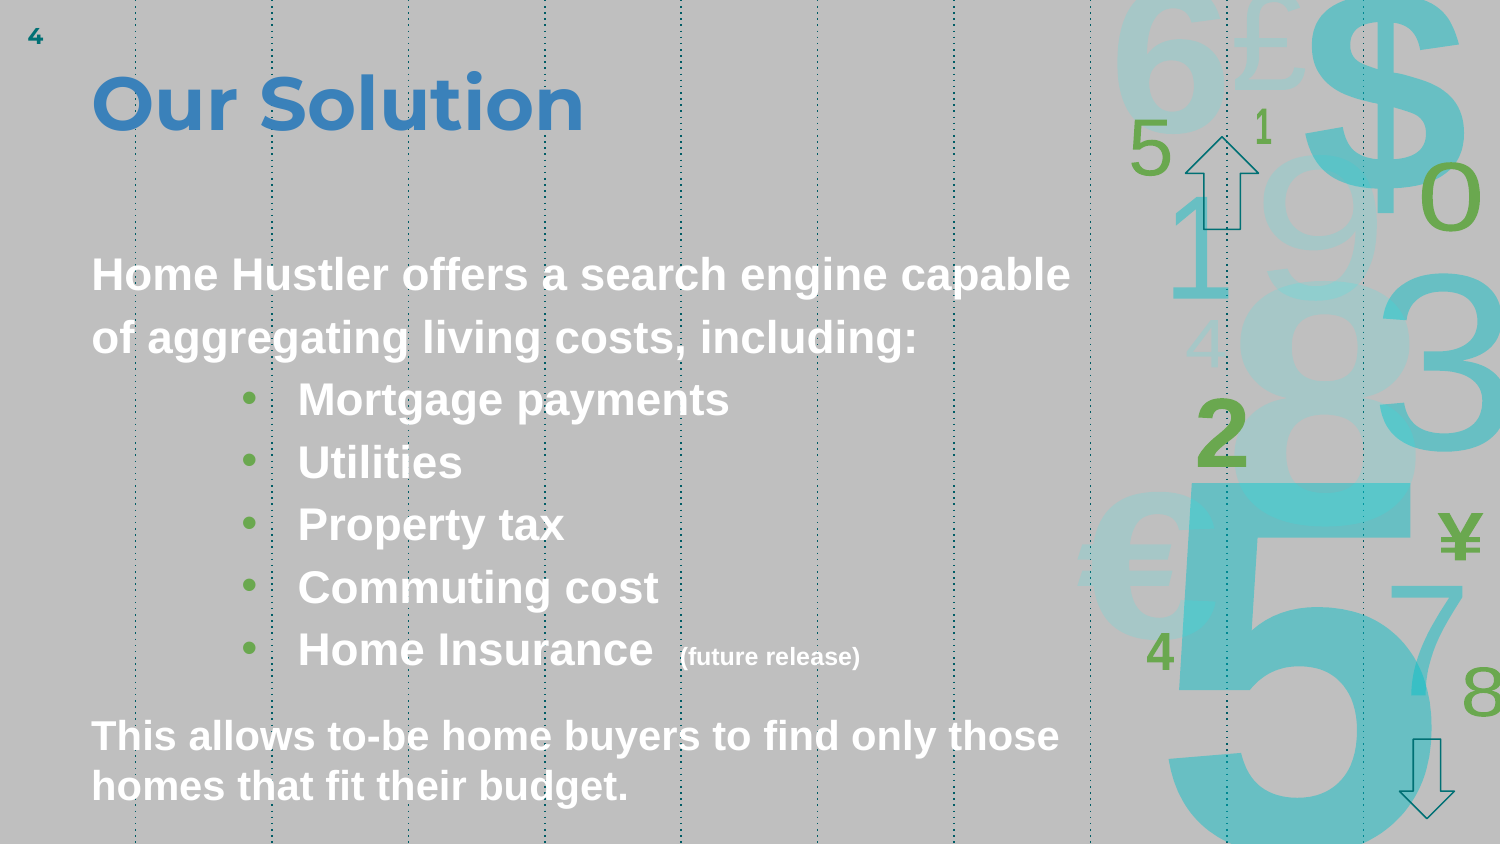

# Our Solution
4
Home Hustler offers a search engine capable of aggregating living costs, including:
Mortgage payments
Utilities
Property tax
Commuting cost
Home Insurance  (future release)
This allows to-be home buyers to find only those homes that fit their budget.